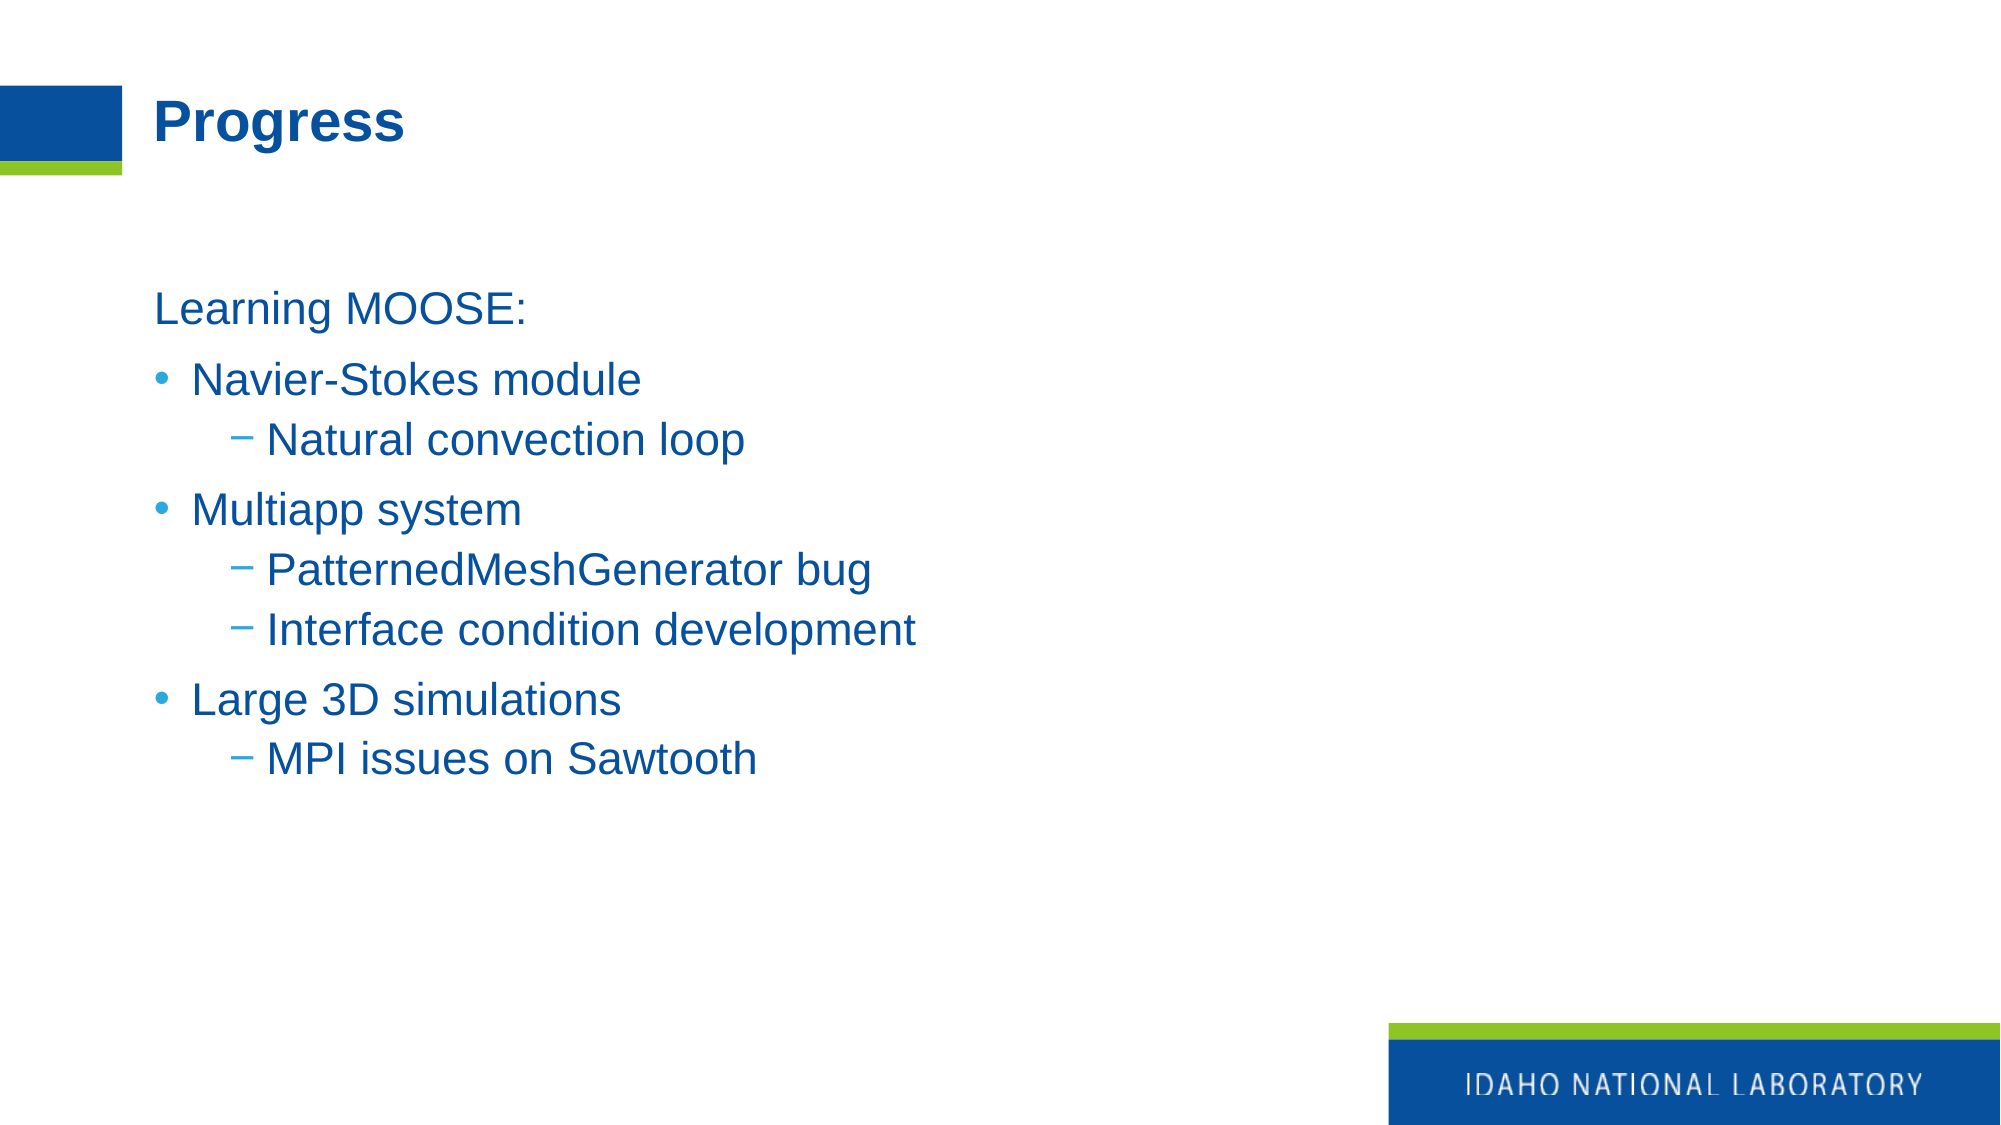

# Progress
Learning MOOSE:
Navier-Stokes module
Natural convection loop
Multiapp system
PatternedMeshGenerator bug
Interface condition development
Large 3D simulations
MPI issues on Sawtooth